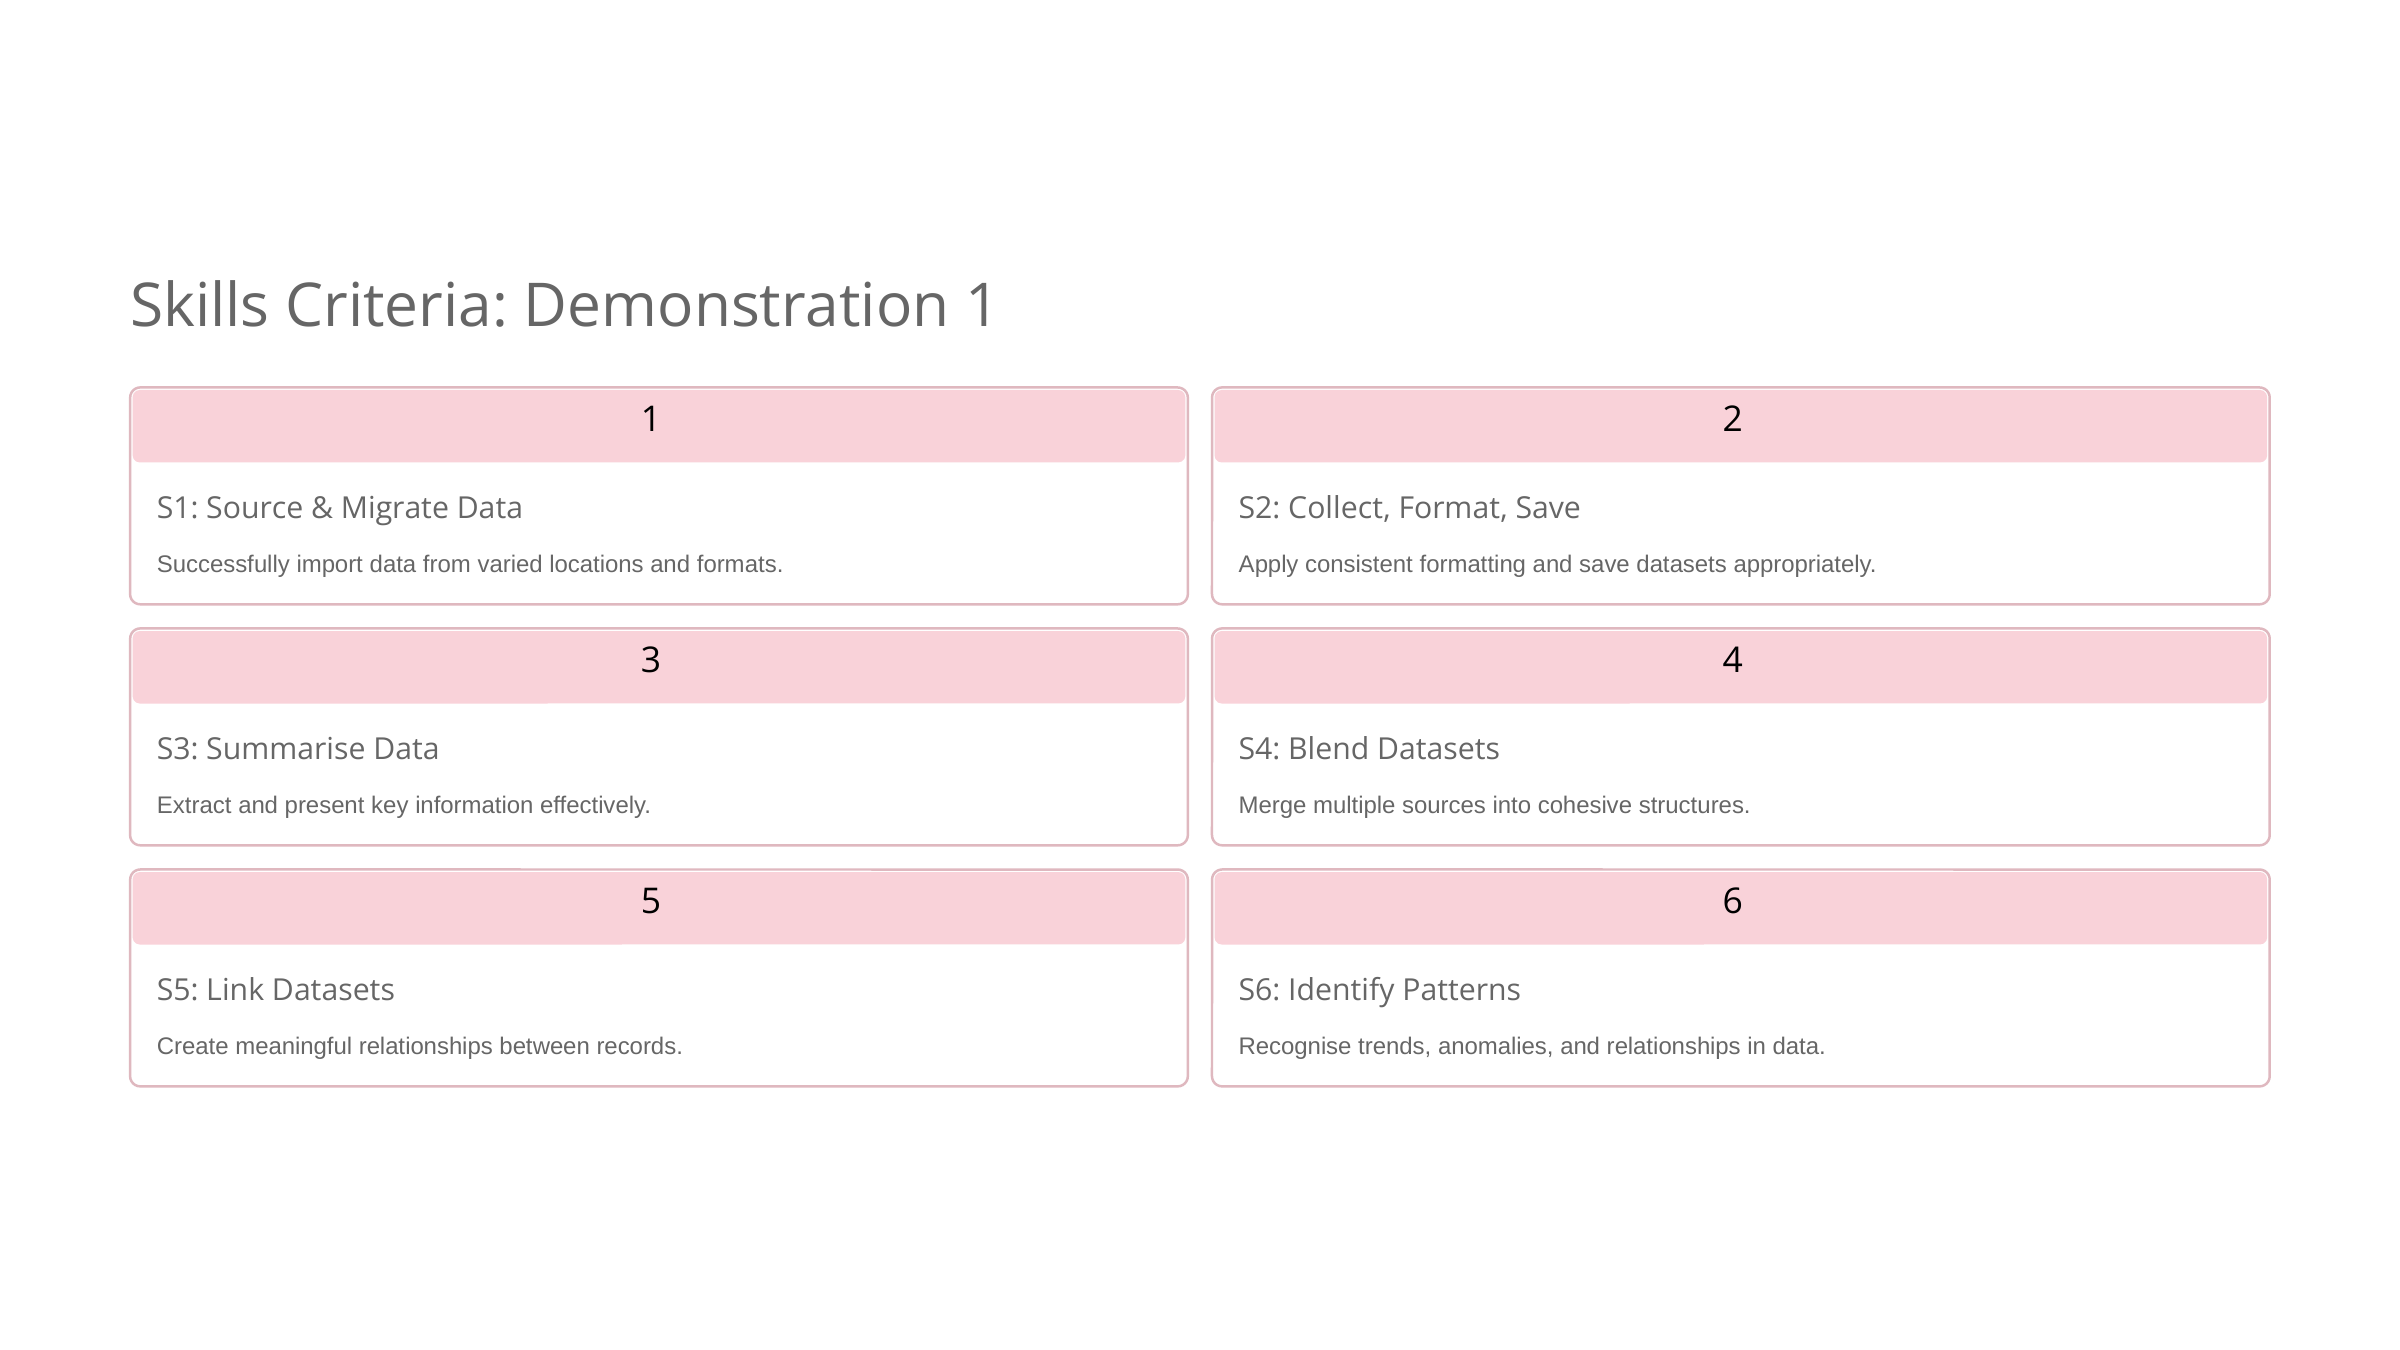

Skills Criteria: Demonstration 1

1
2
S1: Source & Migrate Data
S2: Collect, Format, Save
Successfully import data from varied locations and formats.
Apply consistent formatting and save datasets appropriately.

3
4
S3: Summarise Data
S4: Blend Datasets
Extract and present key information effectively.
Merge multiple sources into cohesive structures.

5
6
S5: Link Datasets
S6: Identify Patterns
Create meaningful relationships between records.
Recognise trends, anomalies, and relationships in data.